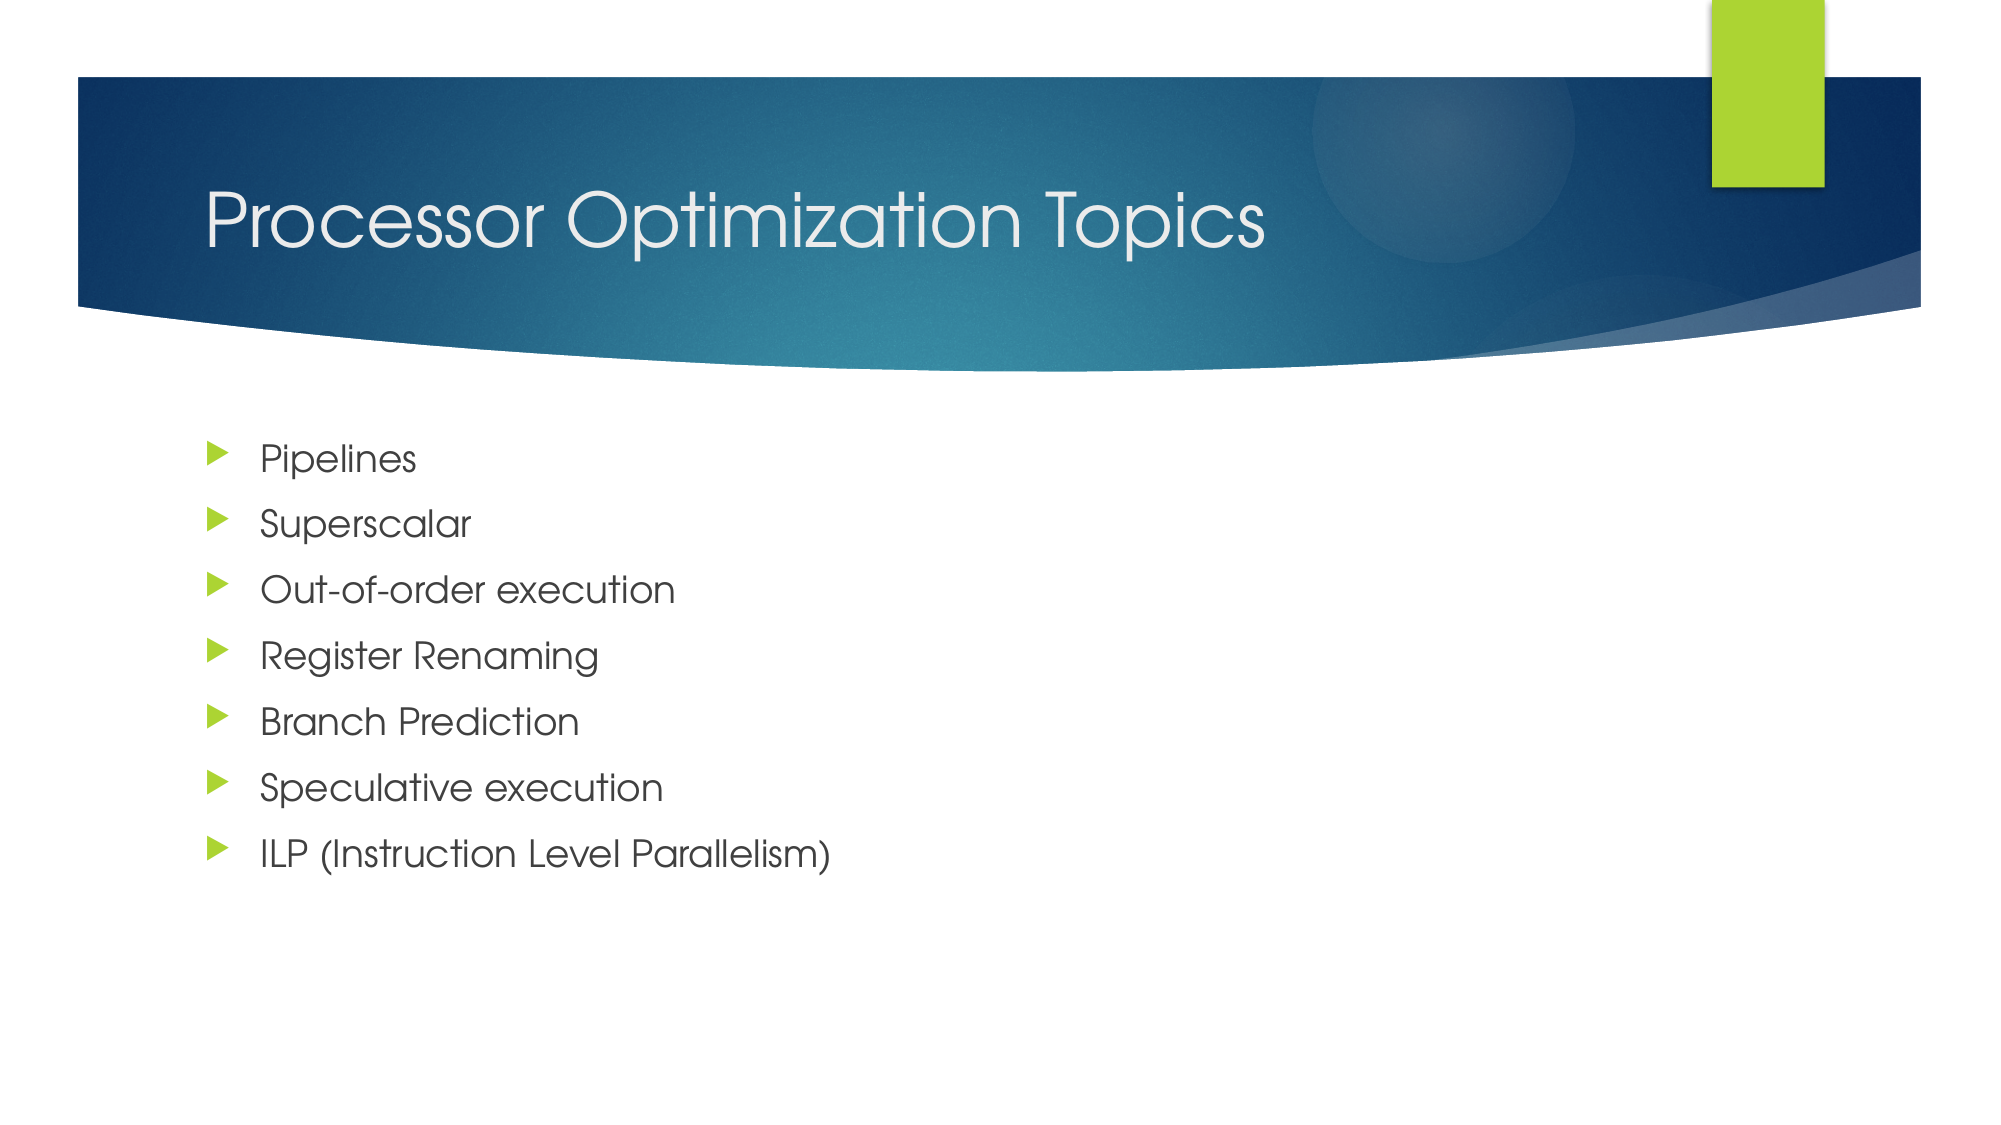

# Processor Optimization Topics
Pipelines
Superscalar
Out-of-order execution
Register Renaming
Branch Prediction
Speculative execution
ILP (Instruction Level Parallelism)